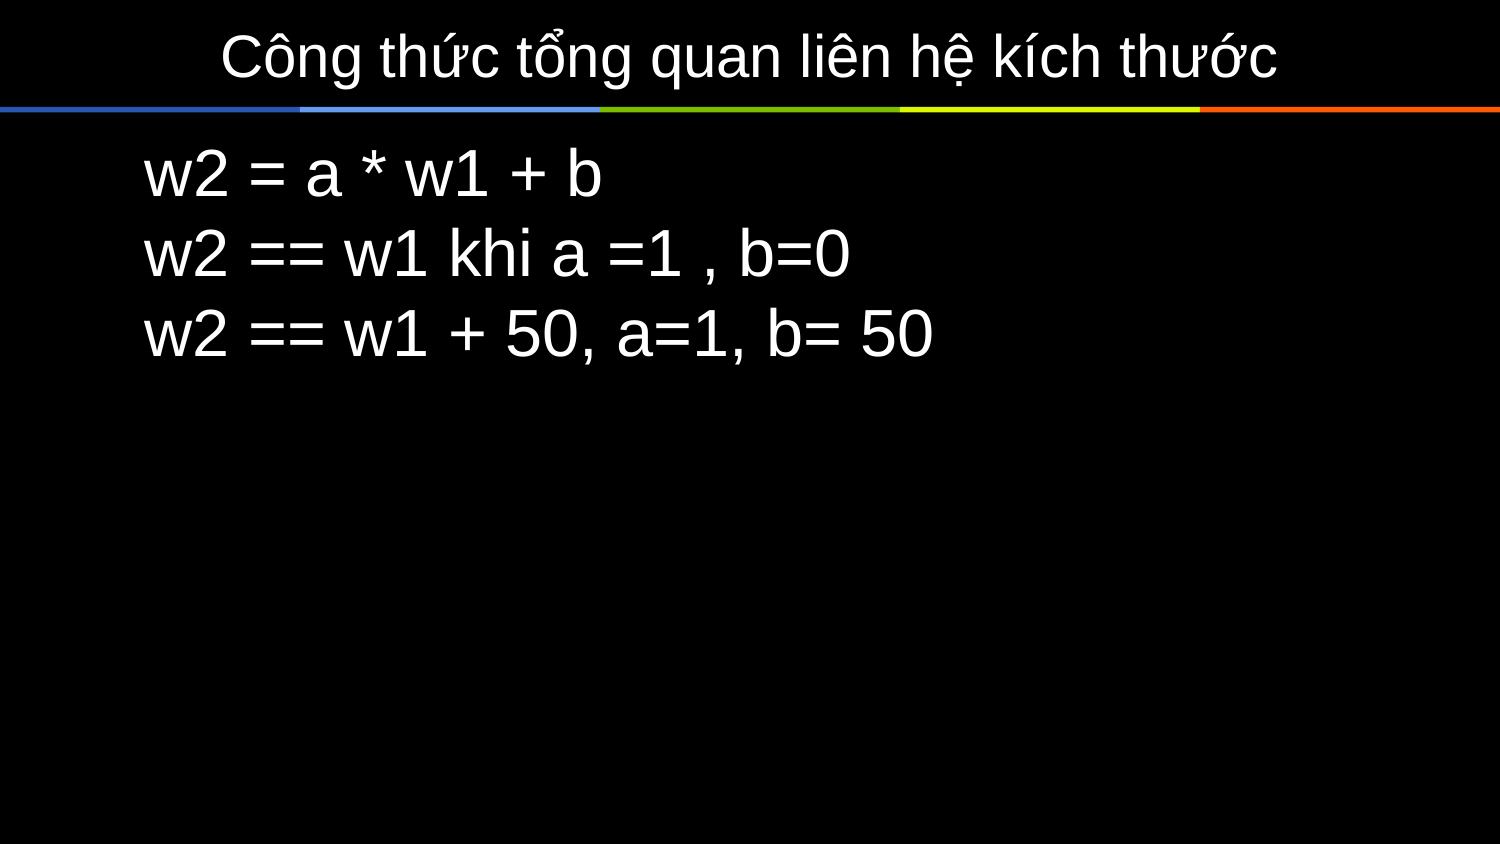

# Công thức tổng quan liên hệ kích thước
     w2 = a * w1 + b
     w2 == w1 khi a =1 , b=0
     w2 == w1 + 50, a=1, b= 50